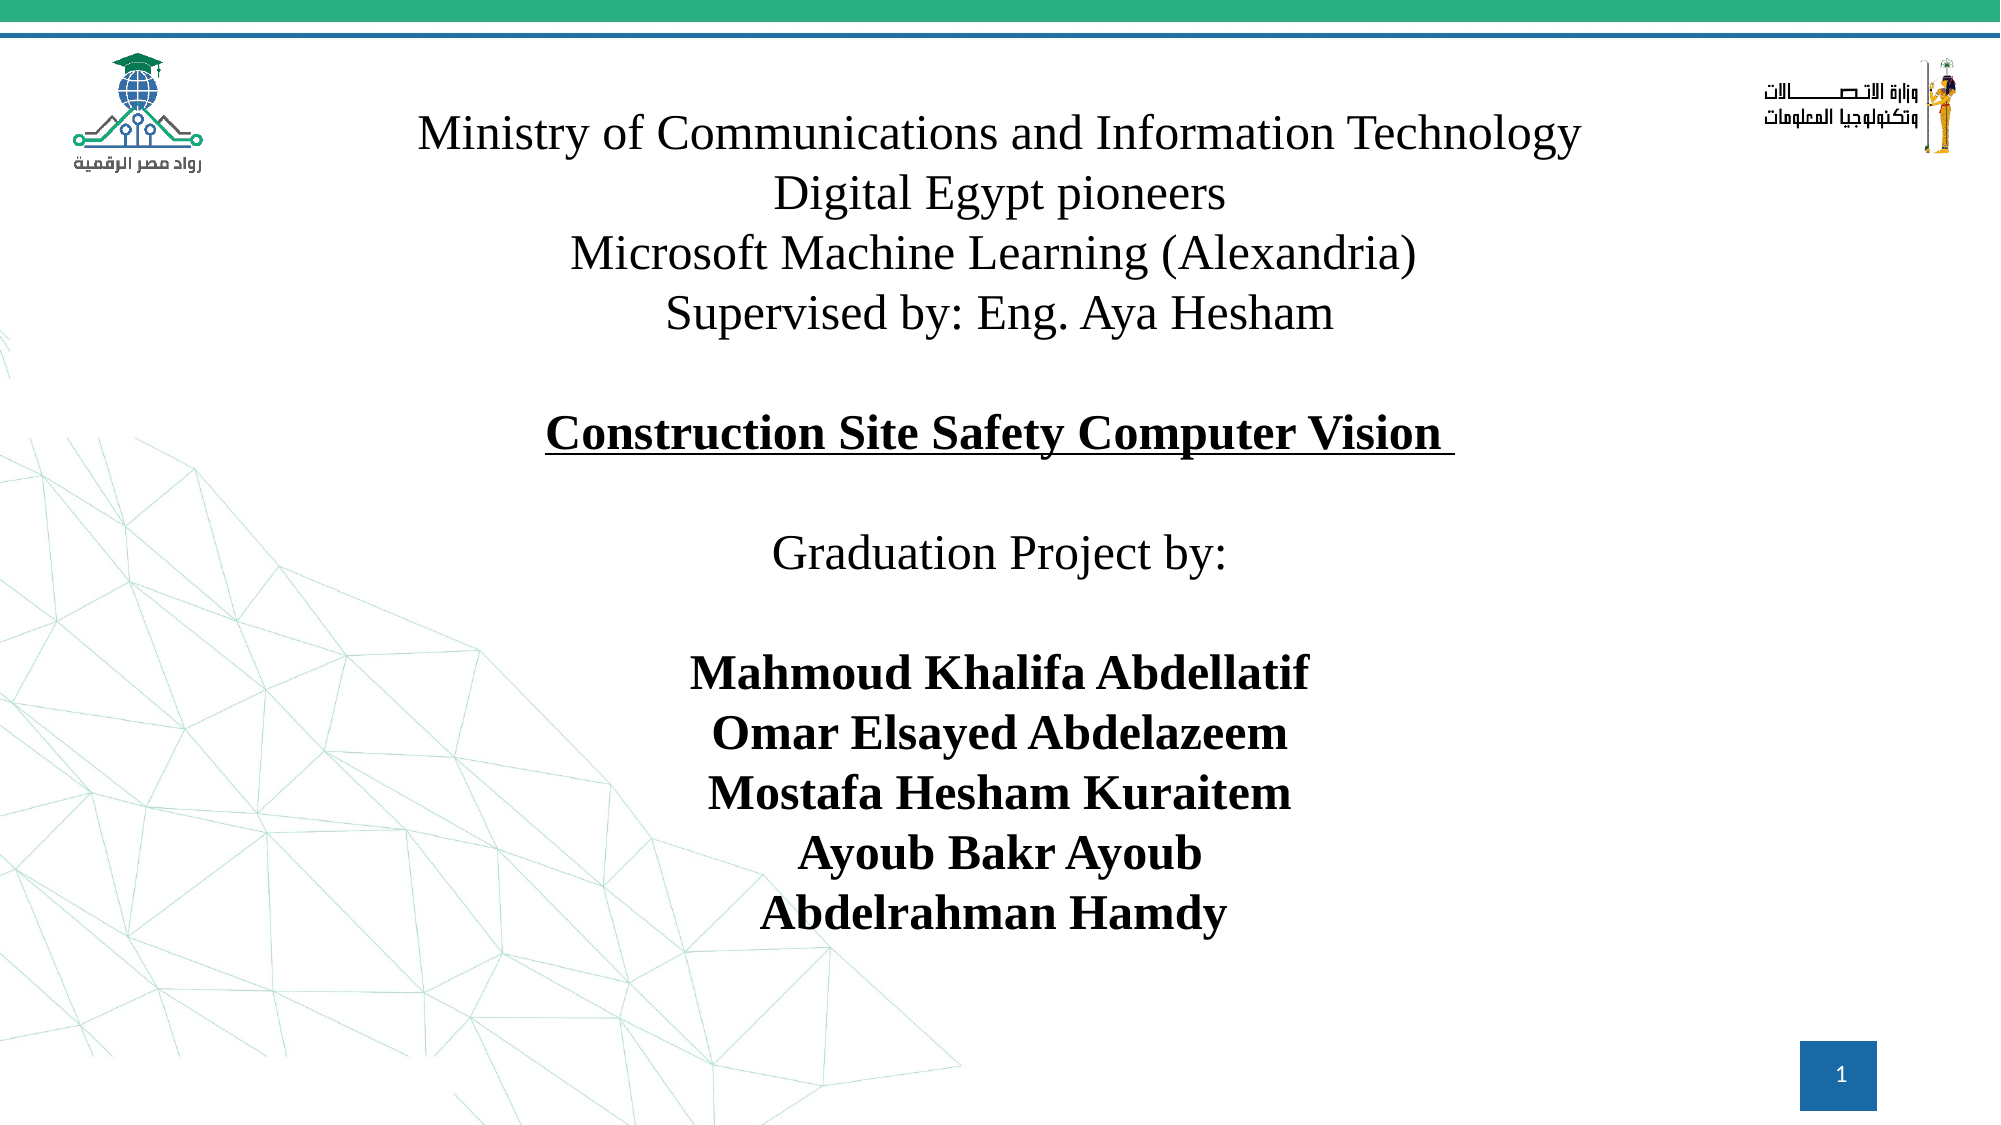

Ministry of Communications and Information Technology
Digital Egypt pioneers
Microsoft Machine Learning (Alexandria)
Supervised by: Eng. Aya Hesham

Construction Site Safety Computer Vision

Graduation Project by:

Mahmoud Khalifa Abdellatif
Omar Elsayed Abdelazeem
Mostafa Hesham Kuraitem
Ayoub Bakr Ayoub
Abdelrahman Hamdy

1